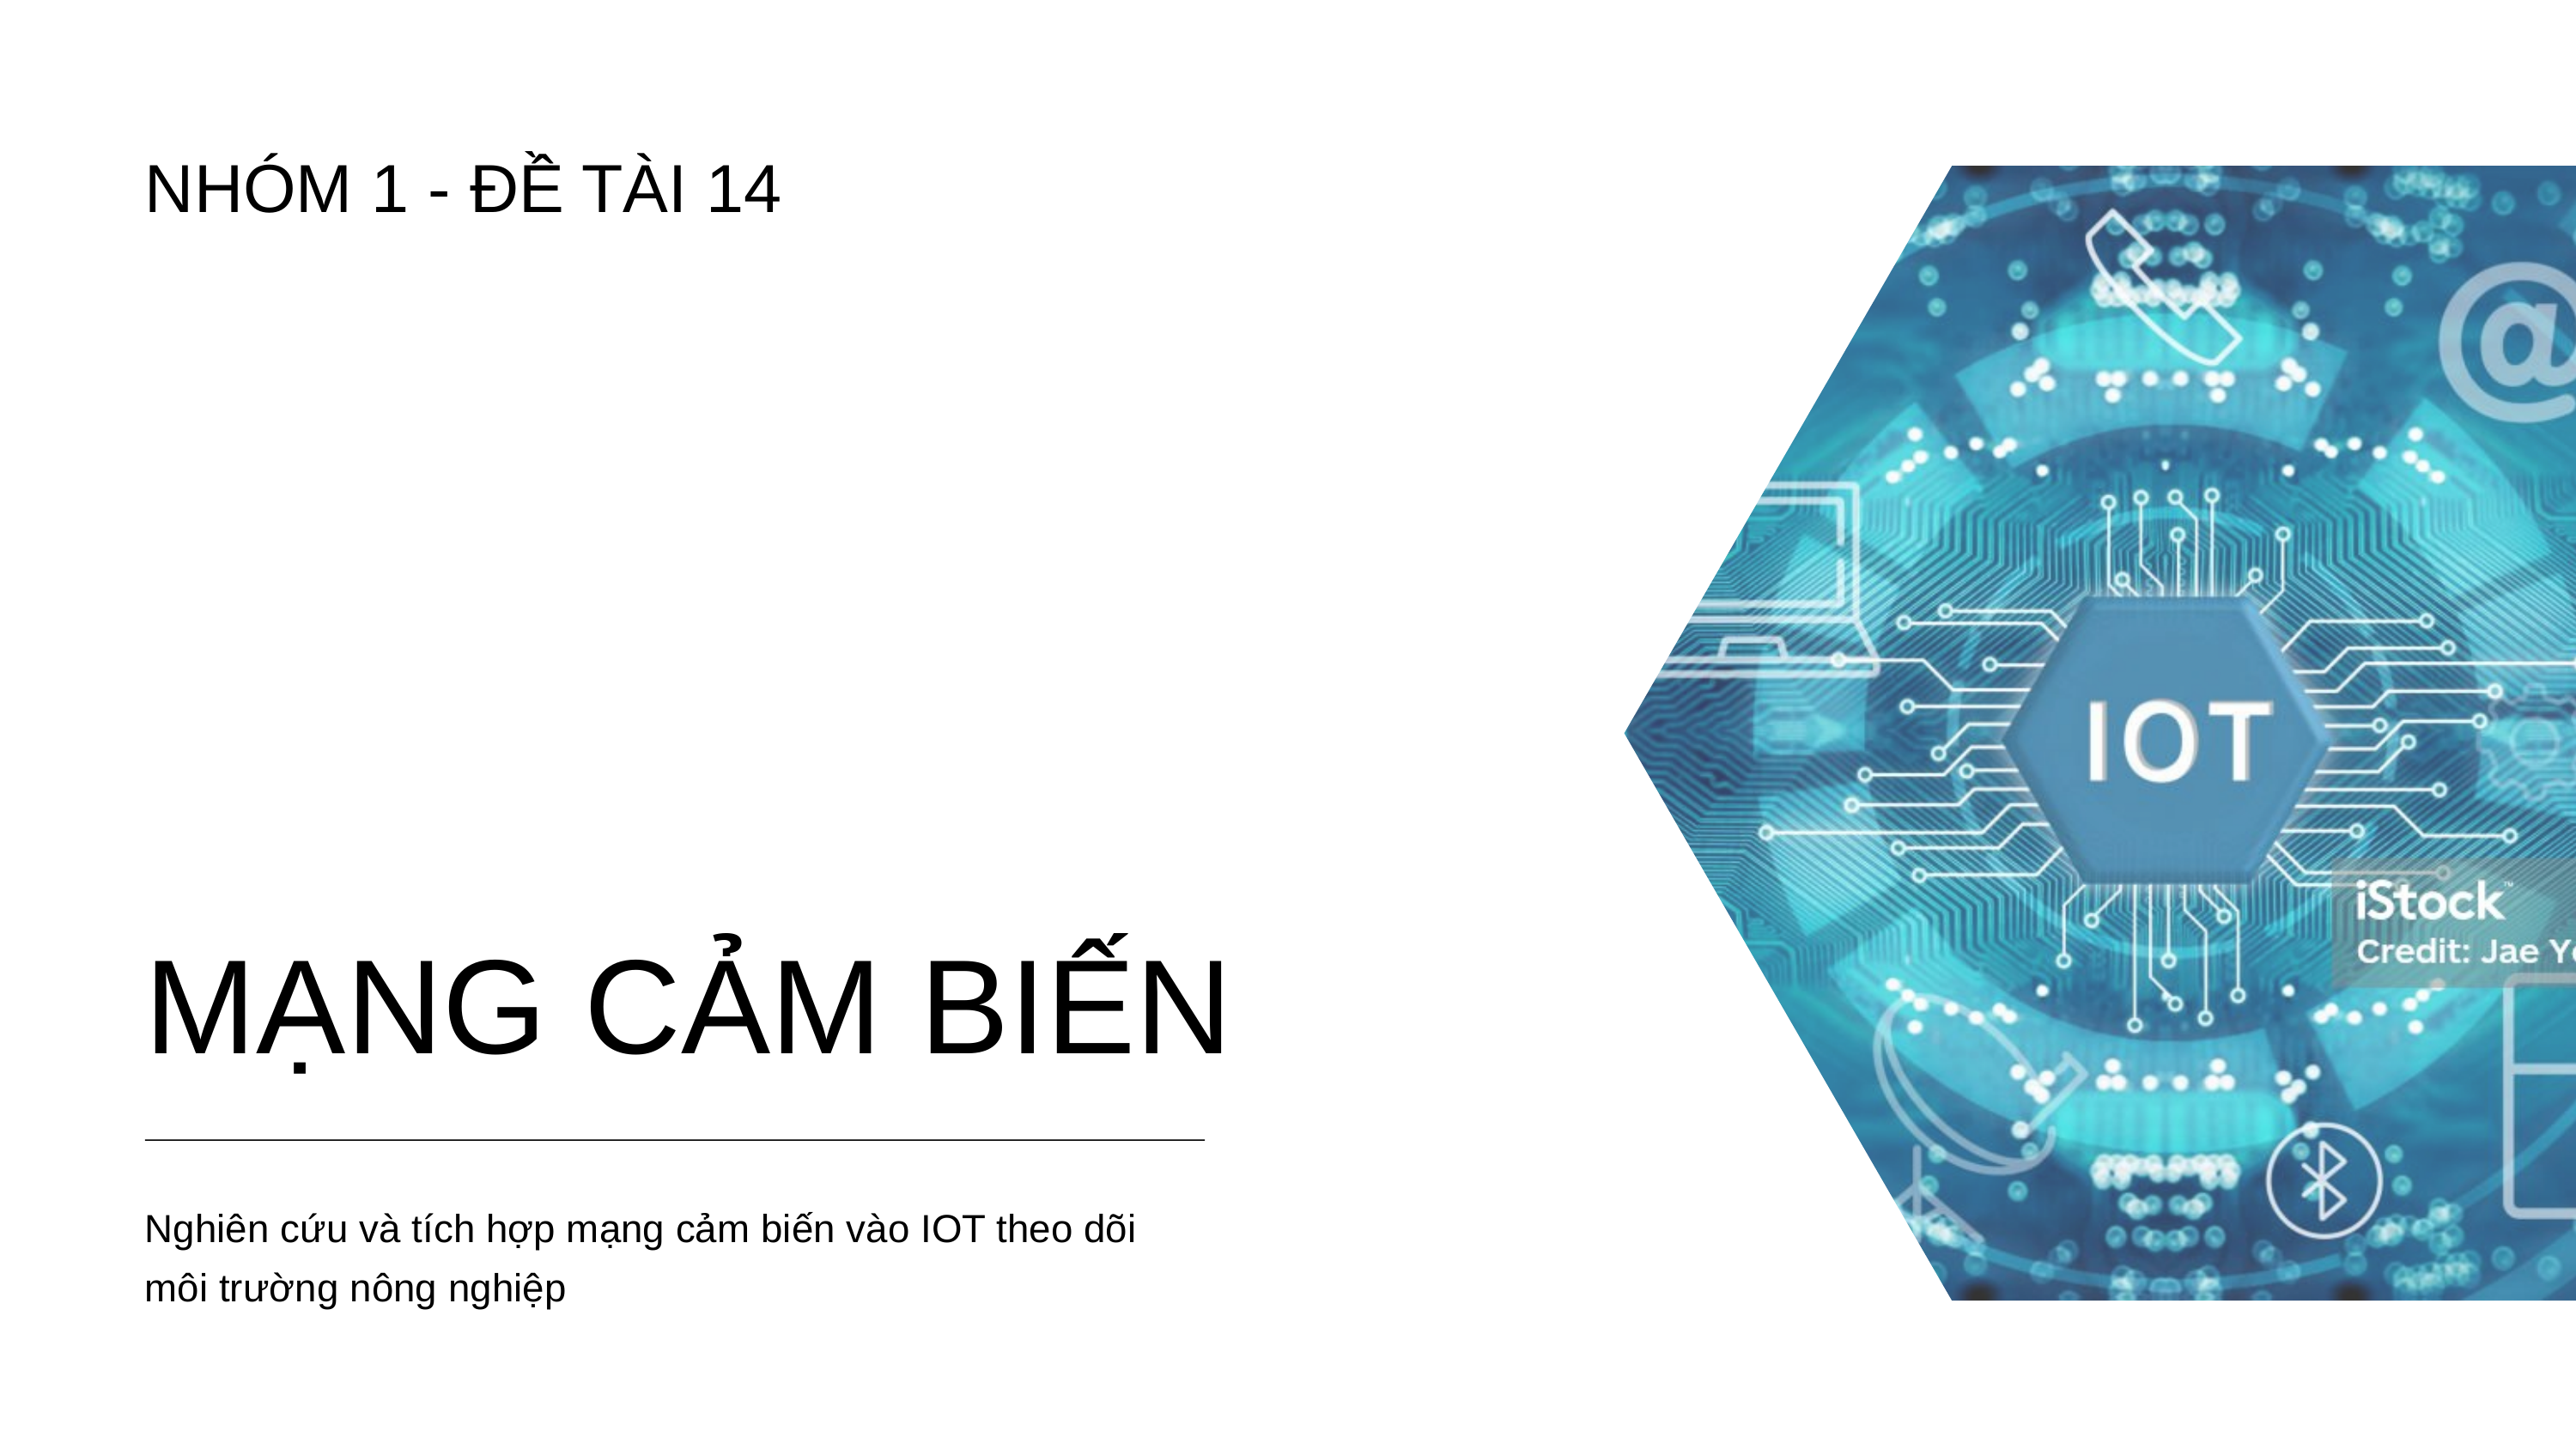

NHÓM 1 - ĐỀ TÀI 14

MẠNG CẢM BIẾN

Nghiên cứu và tích hợp mạng cảm biến vào IOT theo dõi môi trường nông nghiệp